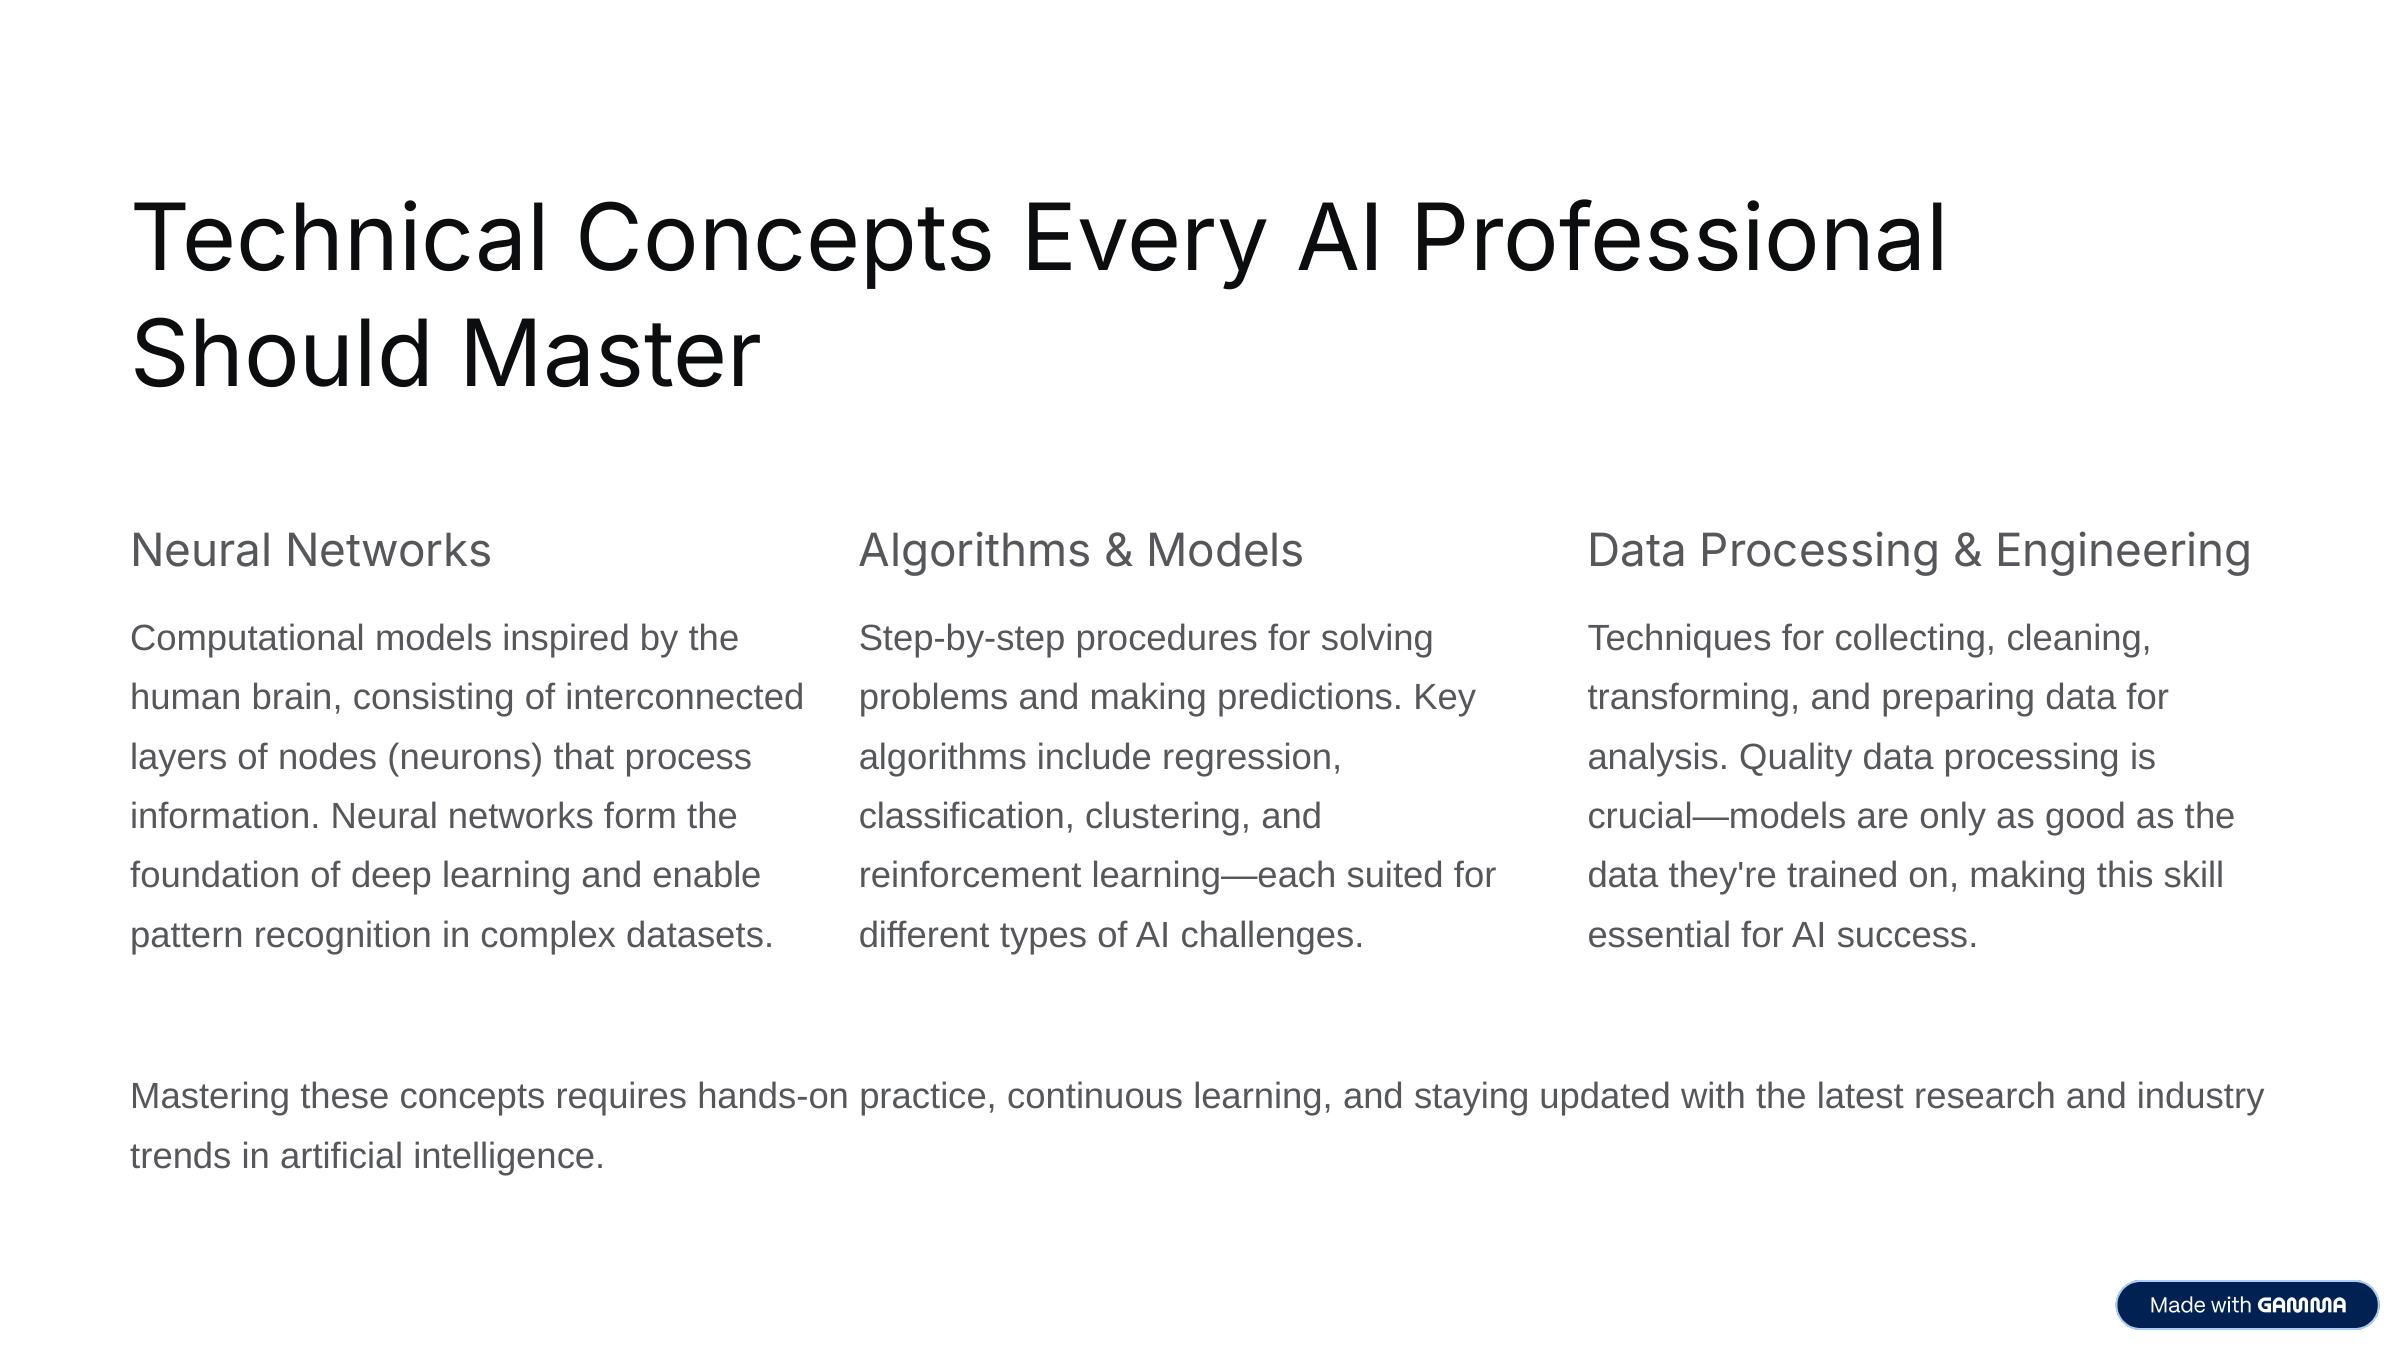

Technical Concepts Every AI Professional Should Master
Neural Networks
Algorithms & Models
Data Processing & Engineering
Computational models inspired by the human brain, consisting of interconnected layers of nodes (neurons) that process information. Neural networks form the foundation of deep learning and enable pattern recognition in complex datasets.
Step-by-step procedures for solving problems and making predictions. Key algorithms include regression, classification, clustering, and reinforcement learning—each suited for different types of AI challenges.
Techniques for collecting, cleaning, transforming, and preparing data for analysis. Quality data processing is crucial—models are only as good as the data they're trained on, making this skill essential for AI success.
Mastering these concepts requires hands-on practice, continuous learning, and staying updated with the latest research and industry trends in artificial intelligence.